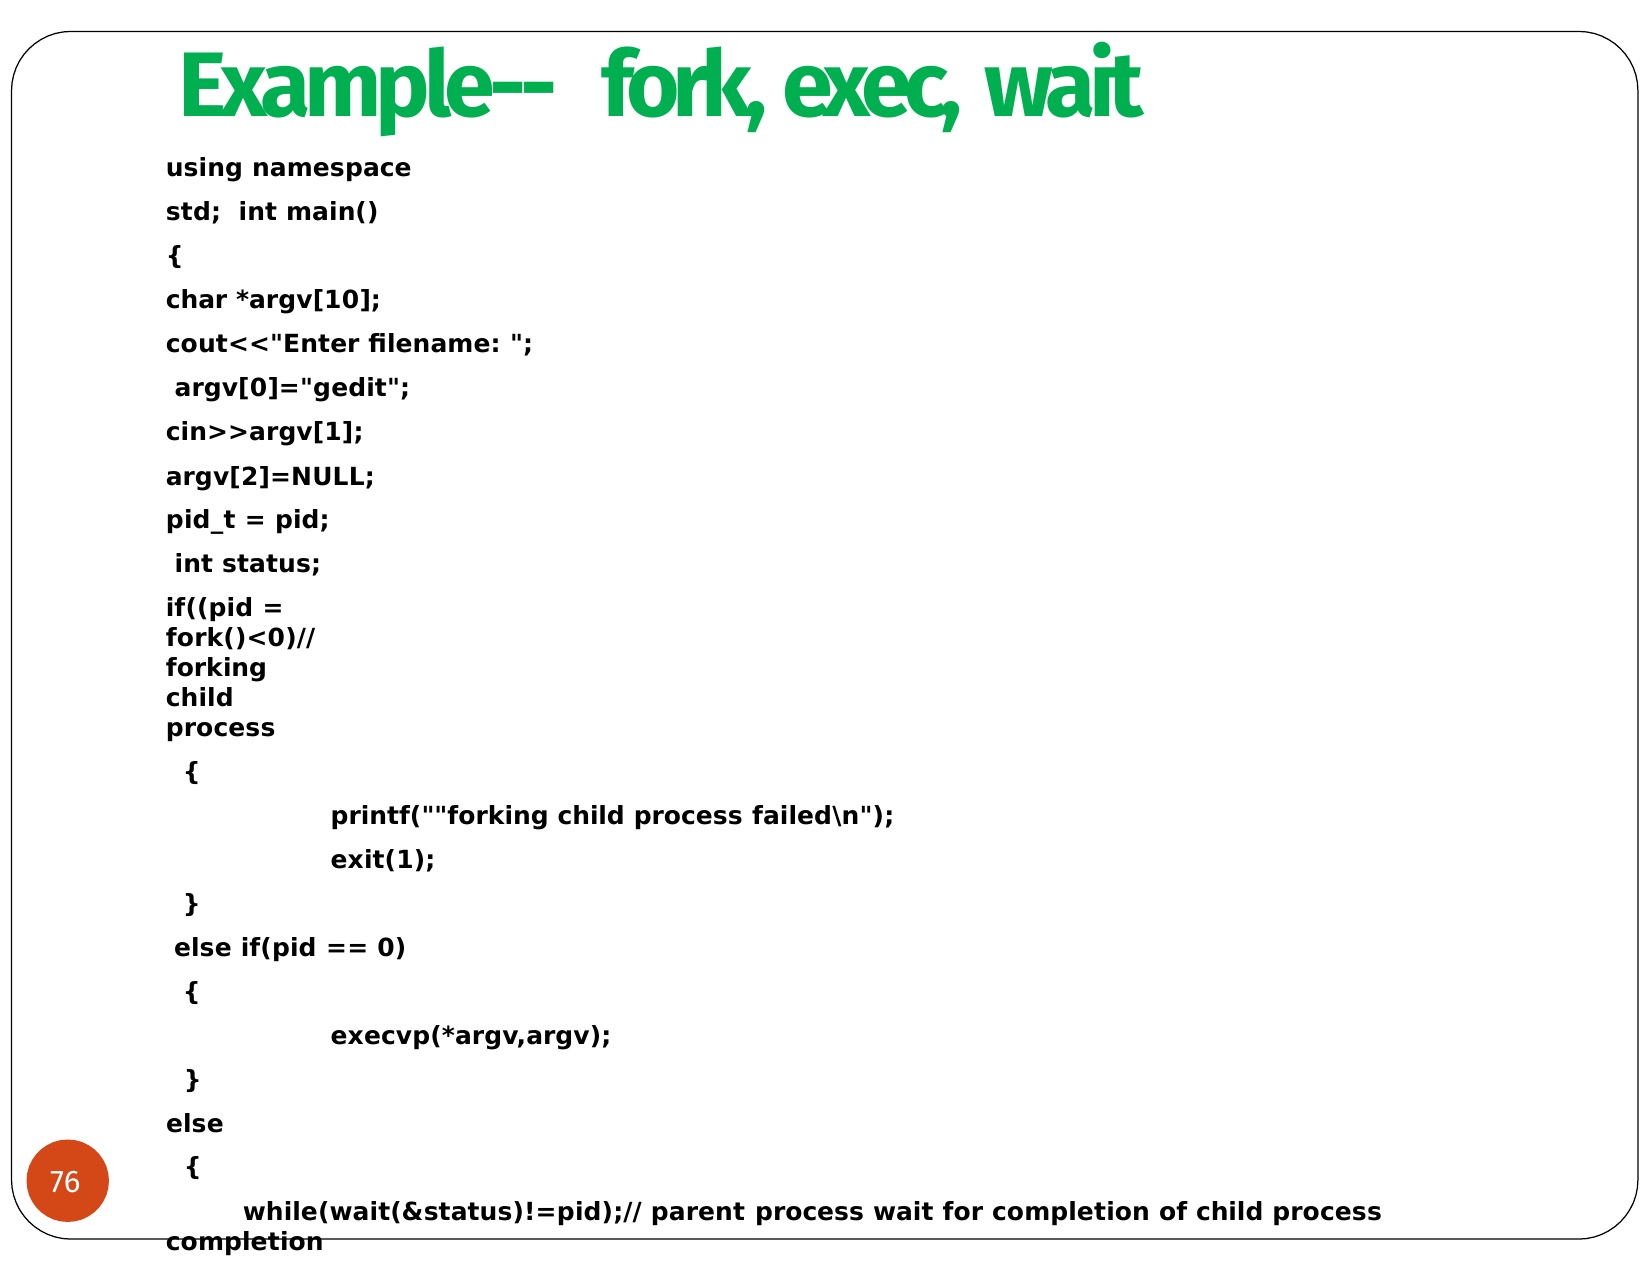

# Example--	fork, exec, wait
using namespace std;  int main()
{
char *argv[10];  cout<<"Enter filename: ";  argv[0]="gedit";  cin>>argv[1];  argv[2]=NULL;
pid_t = pid;  int status;
if((pid = fork()<0)// forking child process
{
printf(""forking child process failed\n");  exit(1);
}
else if(pid == 0)
{
execvp(*argv,argv);
}
else
{
while(wait(&status)!=pid);// parent process wait for completion of child process  completion
C} S-2006 Operating Systems
}

76